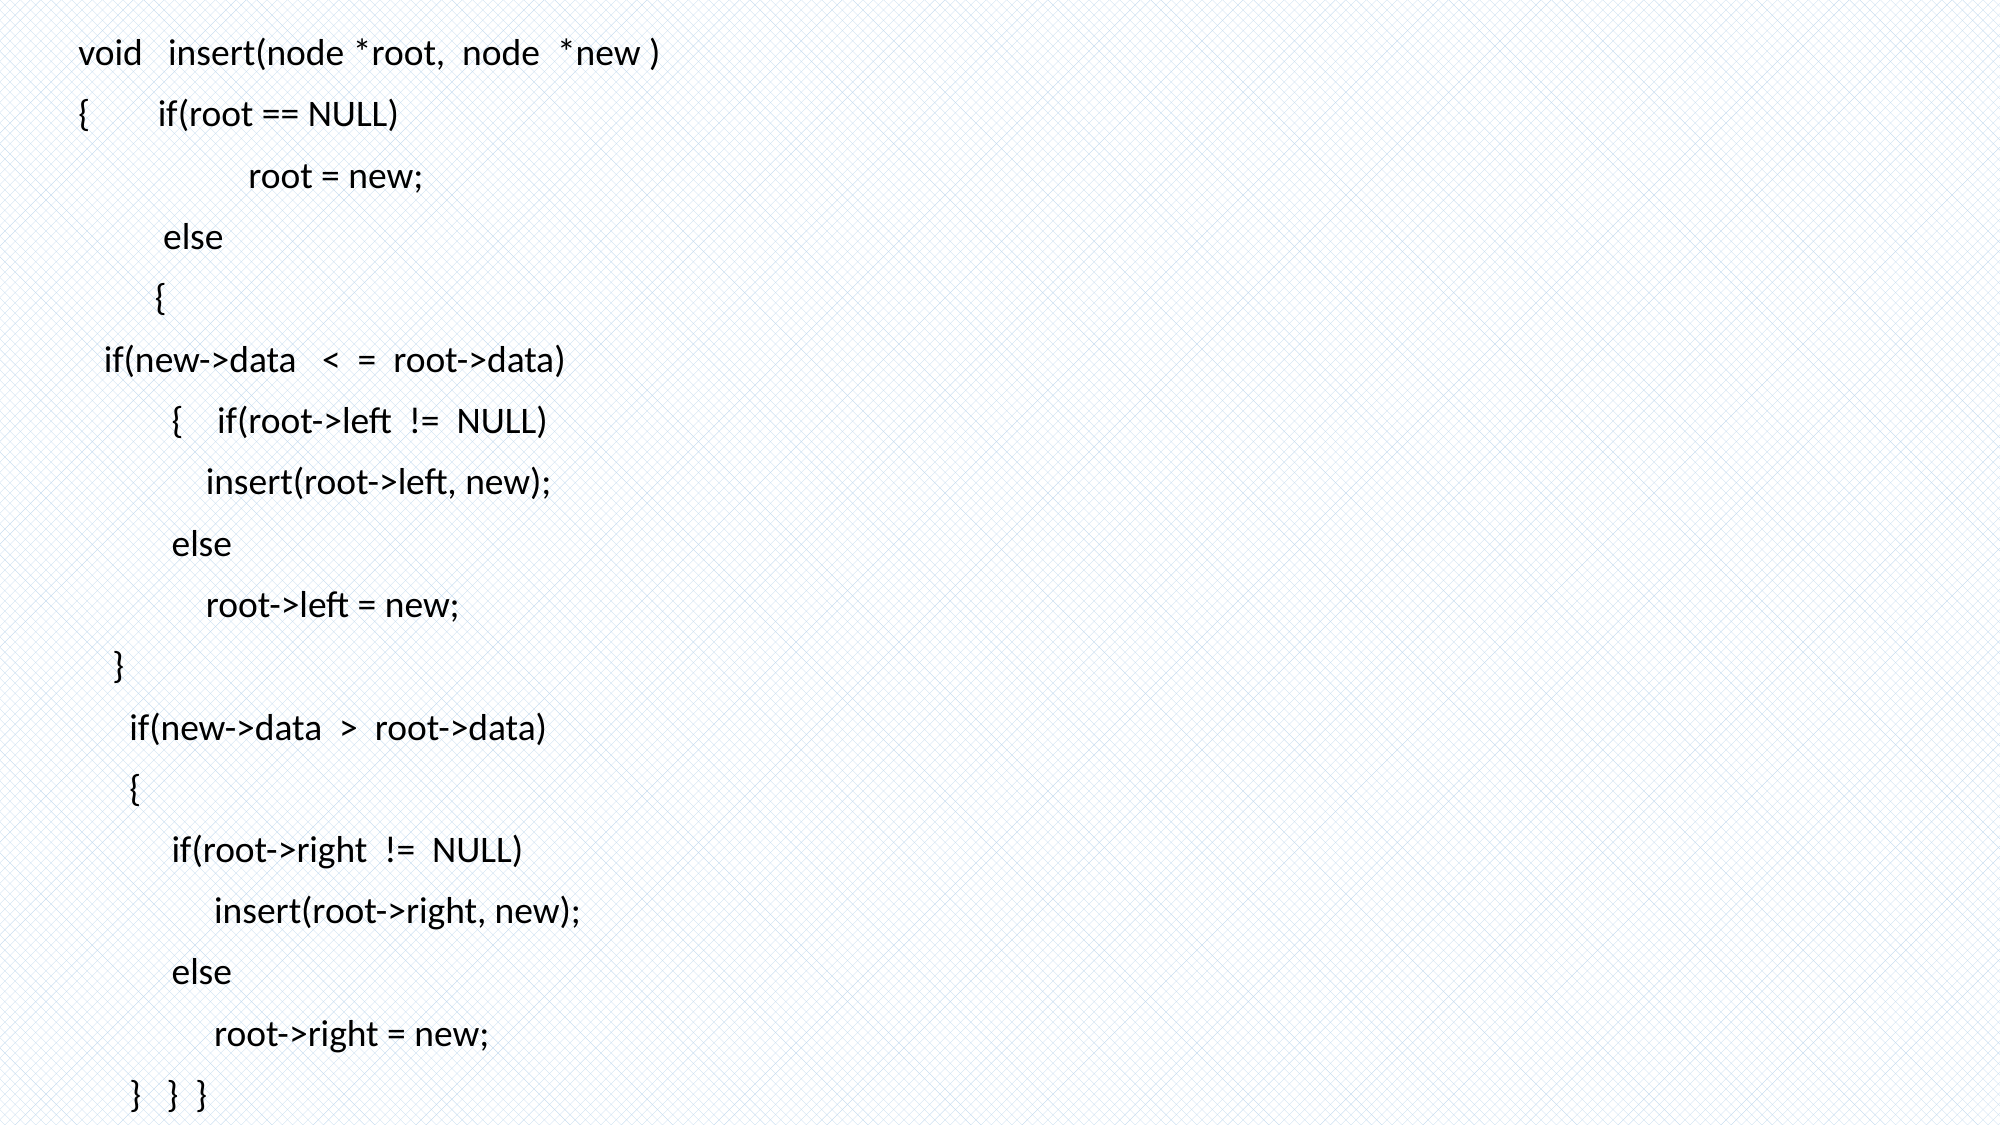

void   insert(node *root,  node  *new )
{        if(root == NULL)
                    root = new;
          else
         {
   if(new->data   <  =  root->data)
           {    if(root->left  !=  NULL)
               insert(root->left, new);
           else
               root->left = new;
    }
      if(new->data  >  root->data)
      {
           if(root->right  !=  NULL)
                insert(root->right, new);
           else
                root->right = new;
      }   }  }